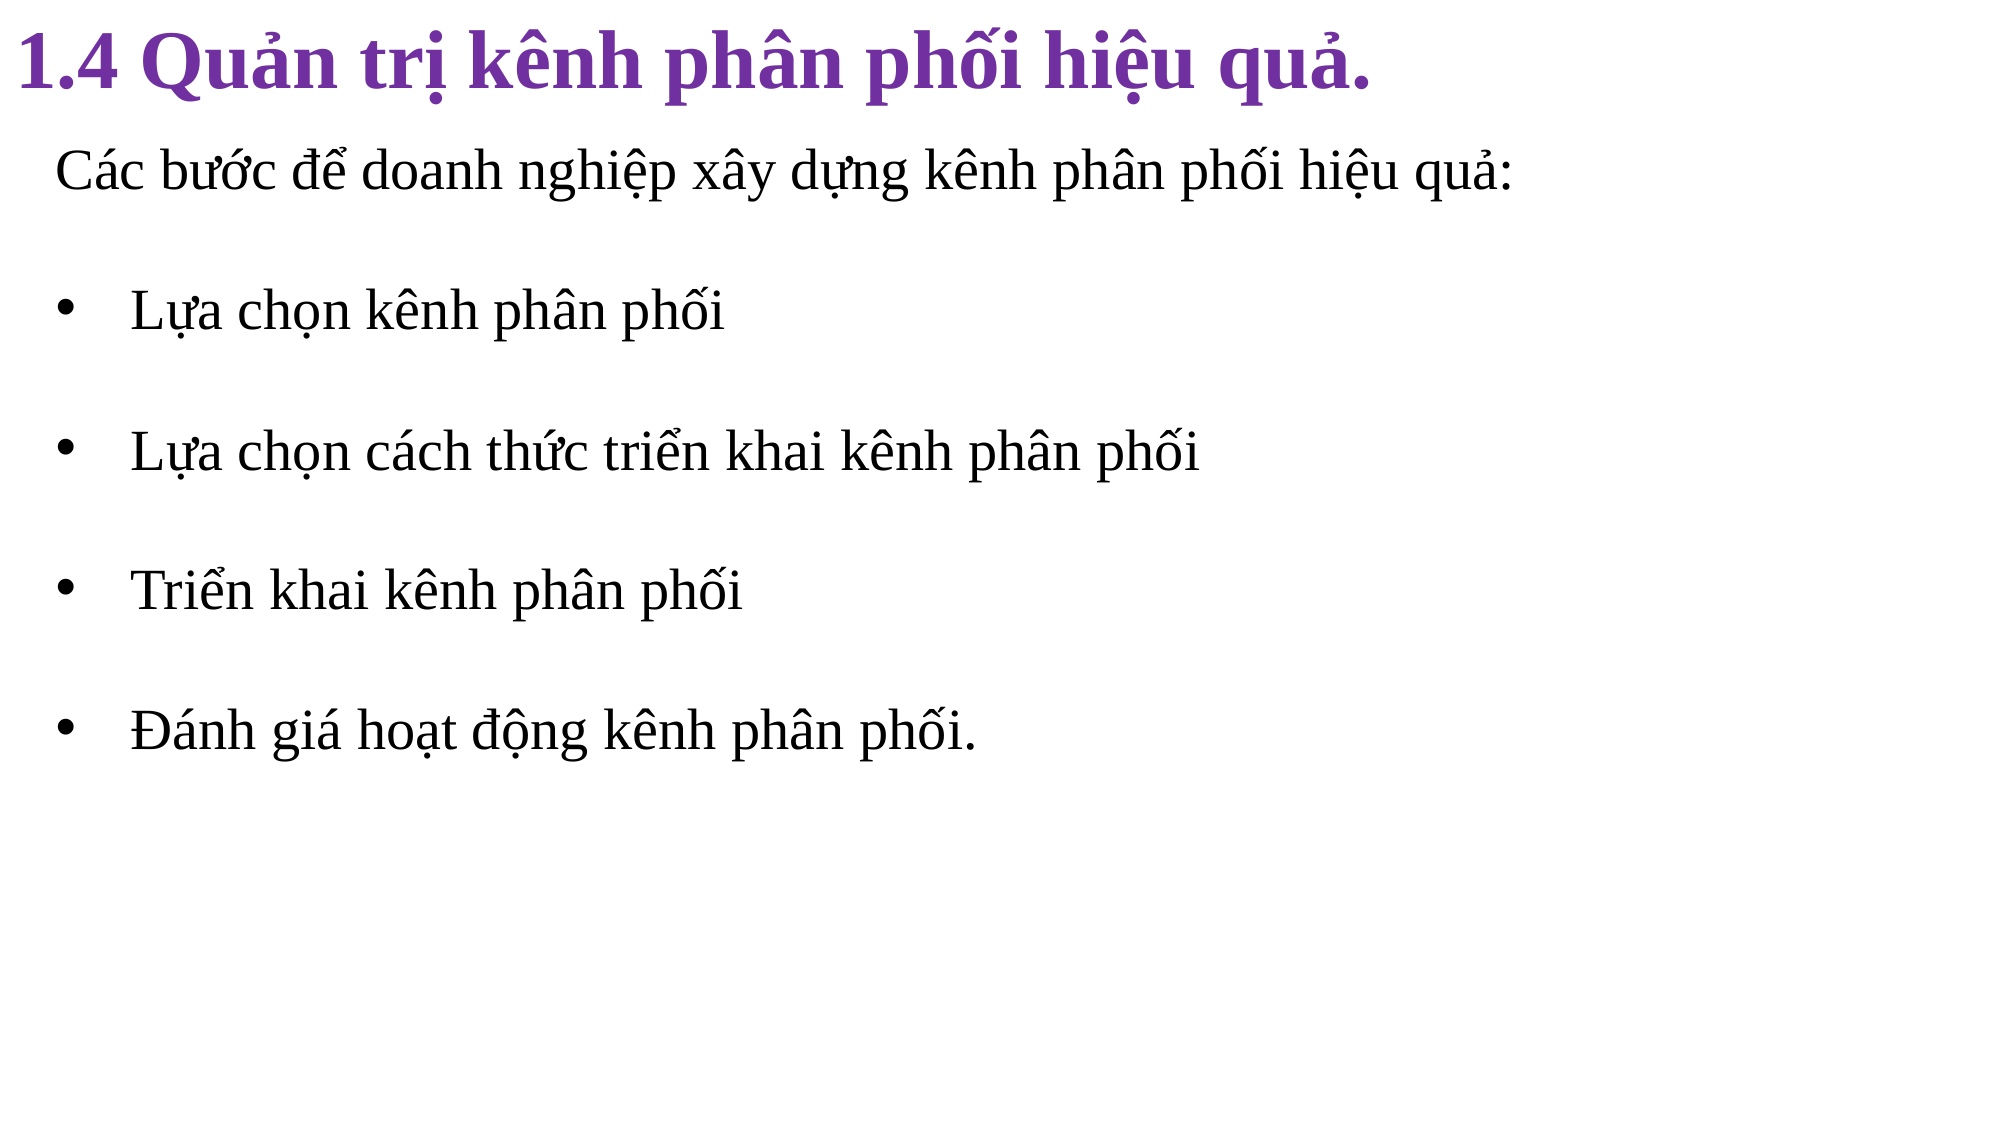

# 1.4 Quản trị kênh phân phối hiệu quả.
Các bước để doanh nghiệp xây dựng kênh phân phối hiệu quả:

Lựa chọn kênh phân phối

Lựa chọn cách thức triển khai kênh phân phối

Triển khai kênh phân phối

Đánh giá hoạt động kênh phân phối.